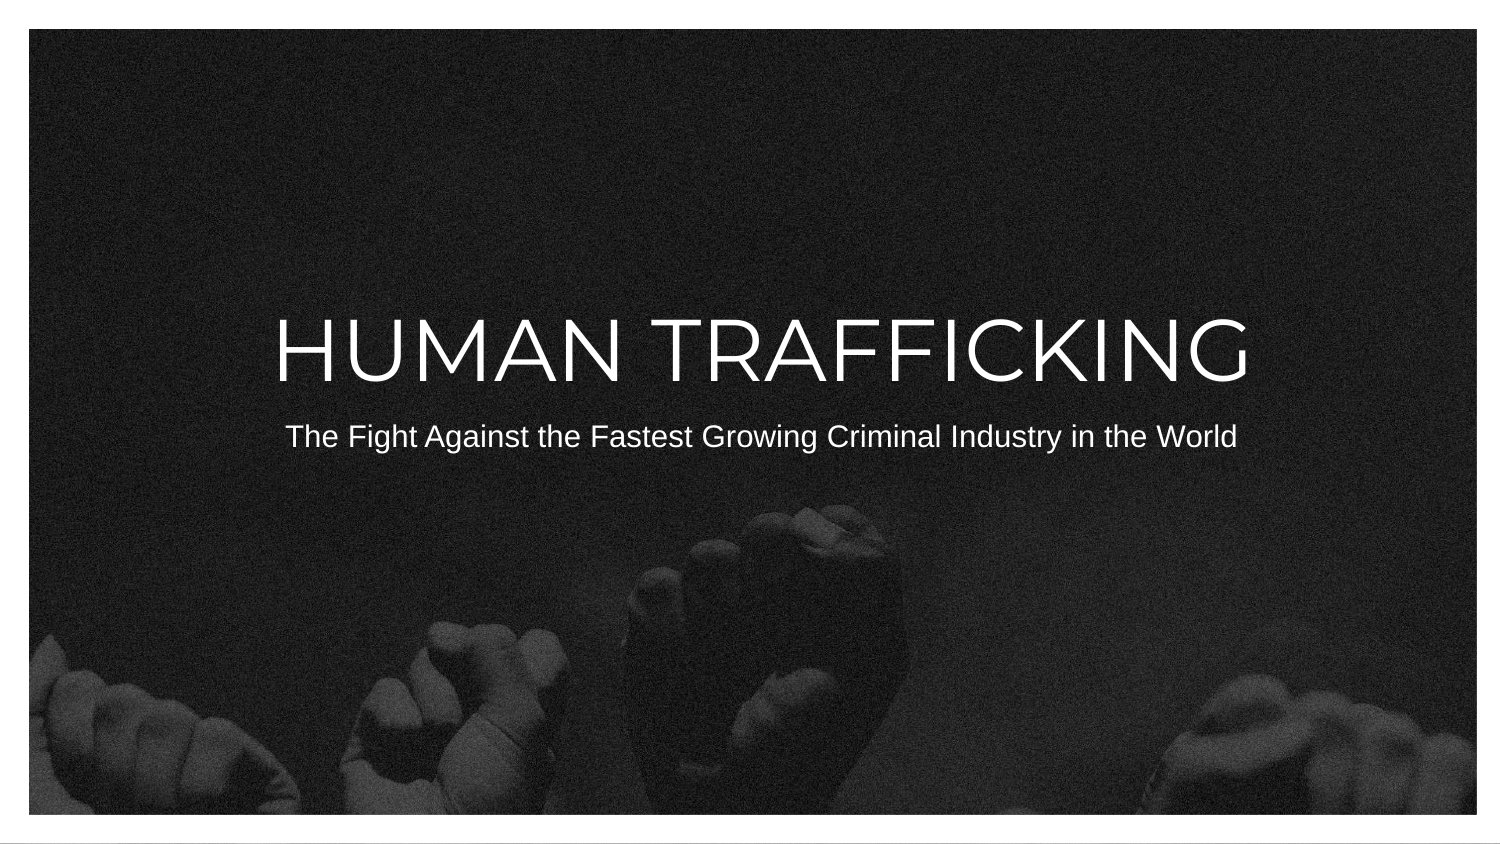

# HUMAN TRAFFICKING
The Fight Against the Fastest Growing Criminal Industry in the World